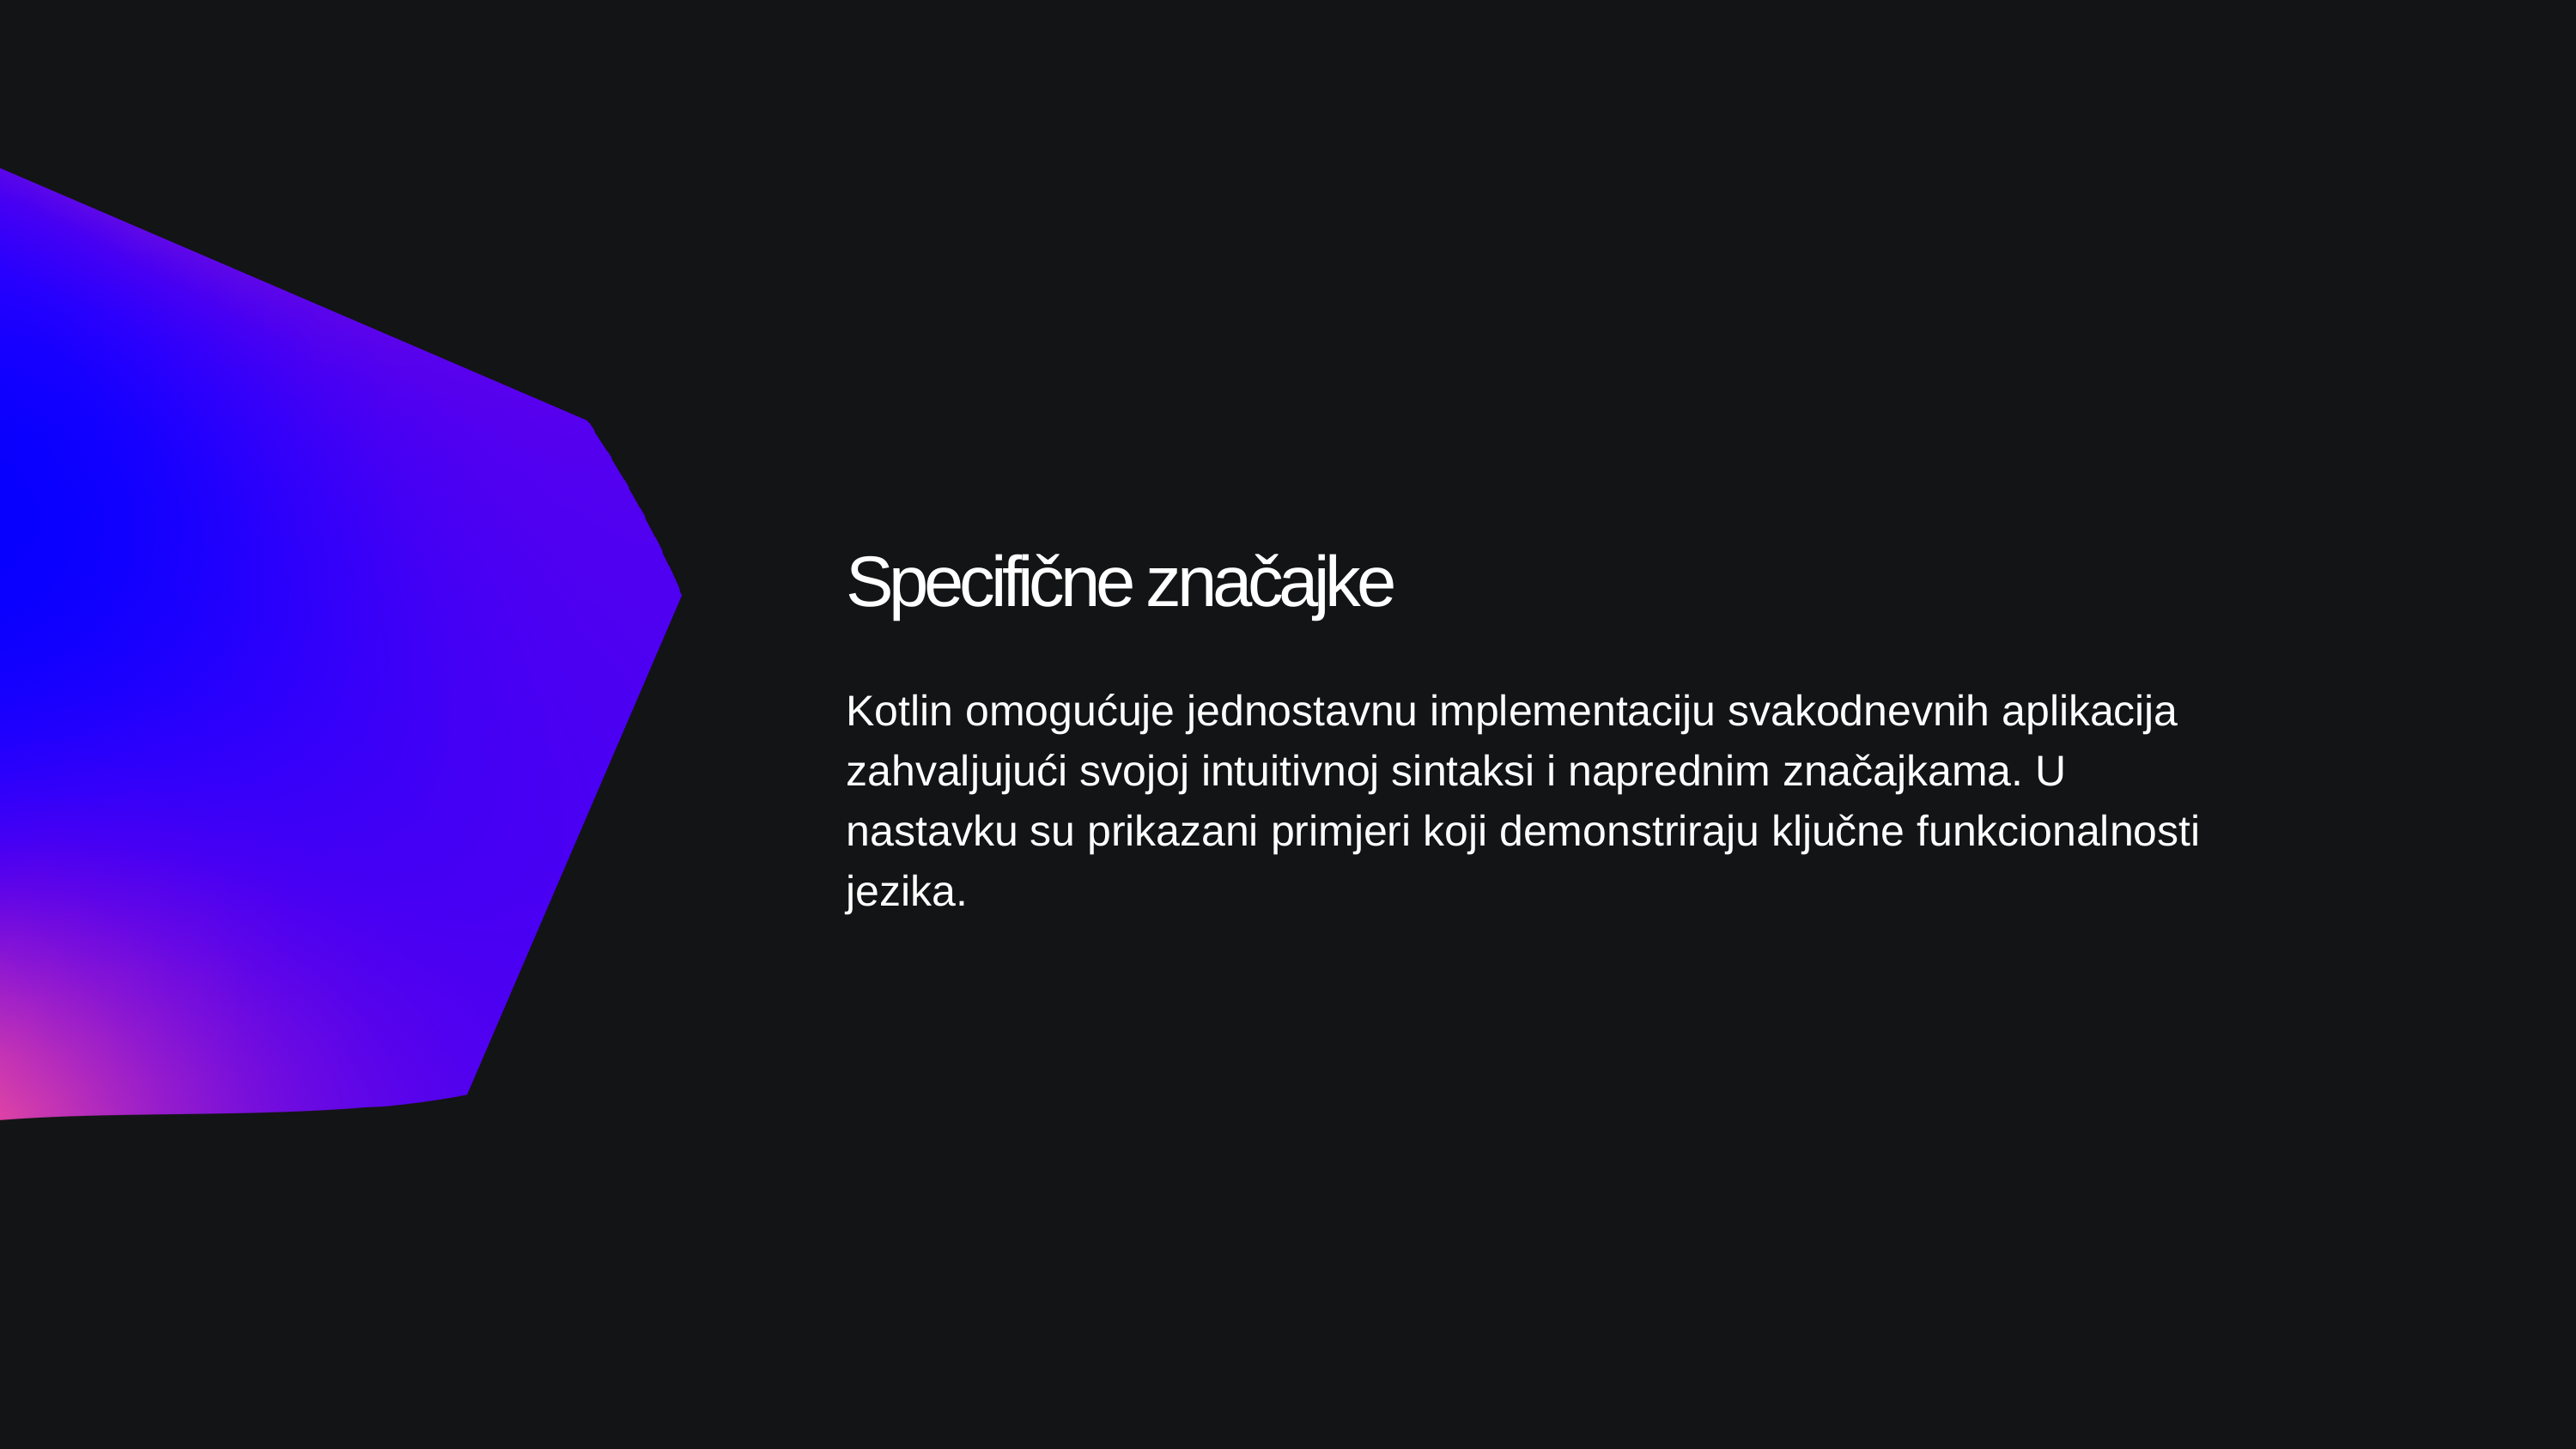

Specifične značajke
Kotlin omogućuje jednostavnu implementaciju svakodnevnih aplikacija zahvaljujući svojoj intuitivnoj sintaksi i naprednim značajkama. U nastavku su prikazani primjeri koji demonstriraju ključne funkcionalnosti jezika.